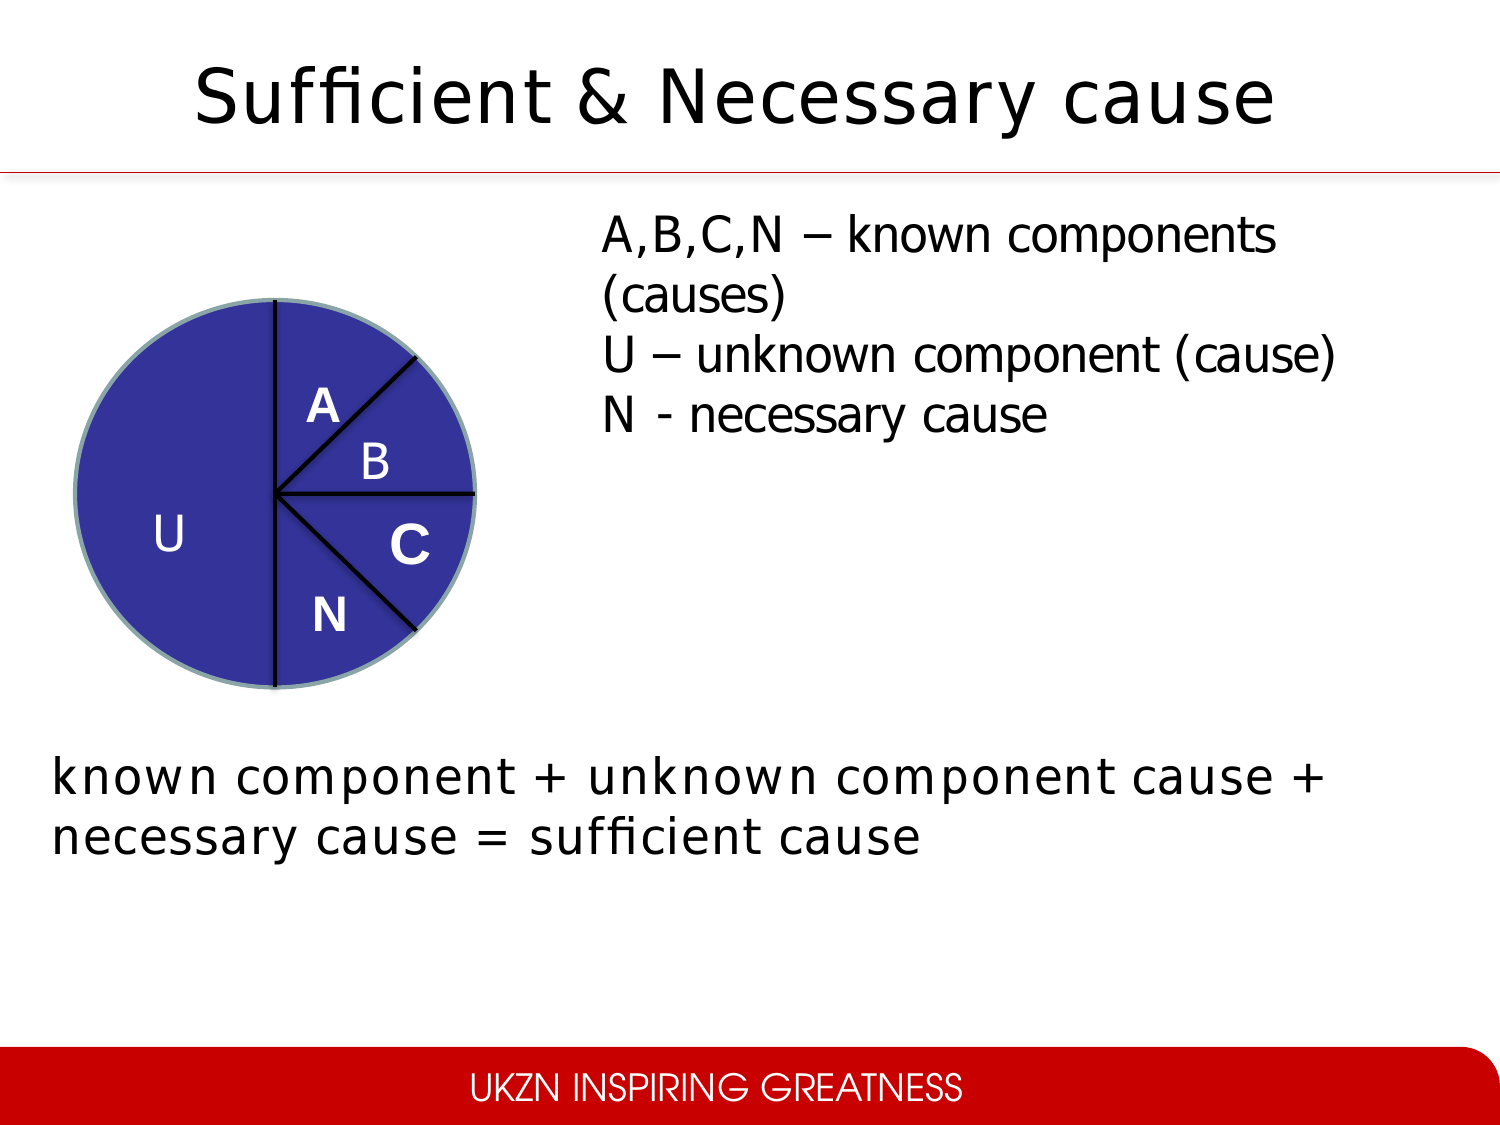

# Sufficient & Necessary cause
A,B,C,N – known components (causes)
U – unknown component (cause)
N - necessary cause

A
B
U
C
N
known component + unknown component cause + necessary cause = sufficient cause